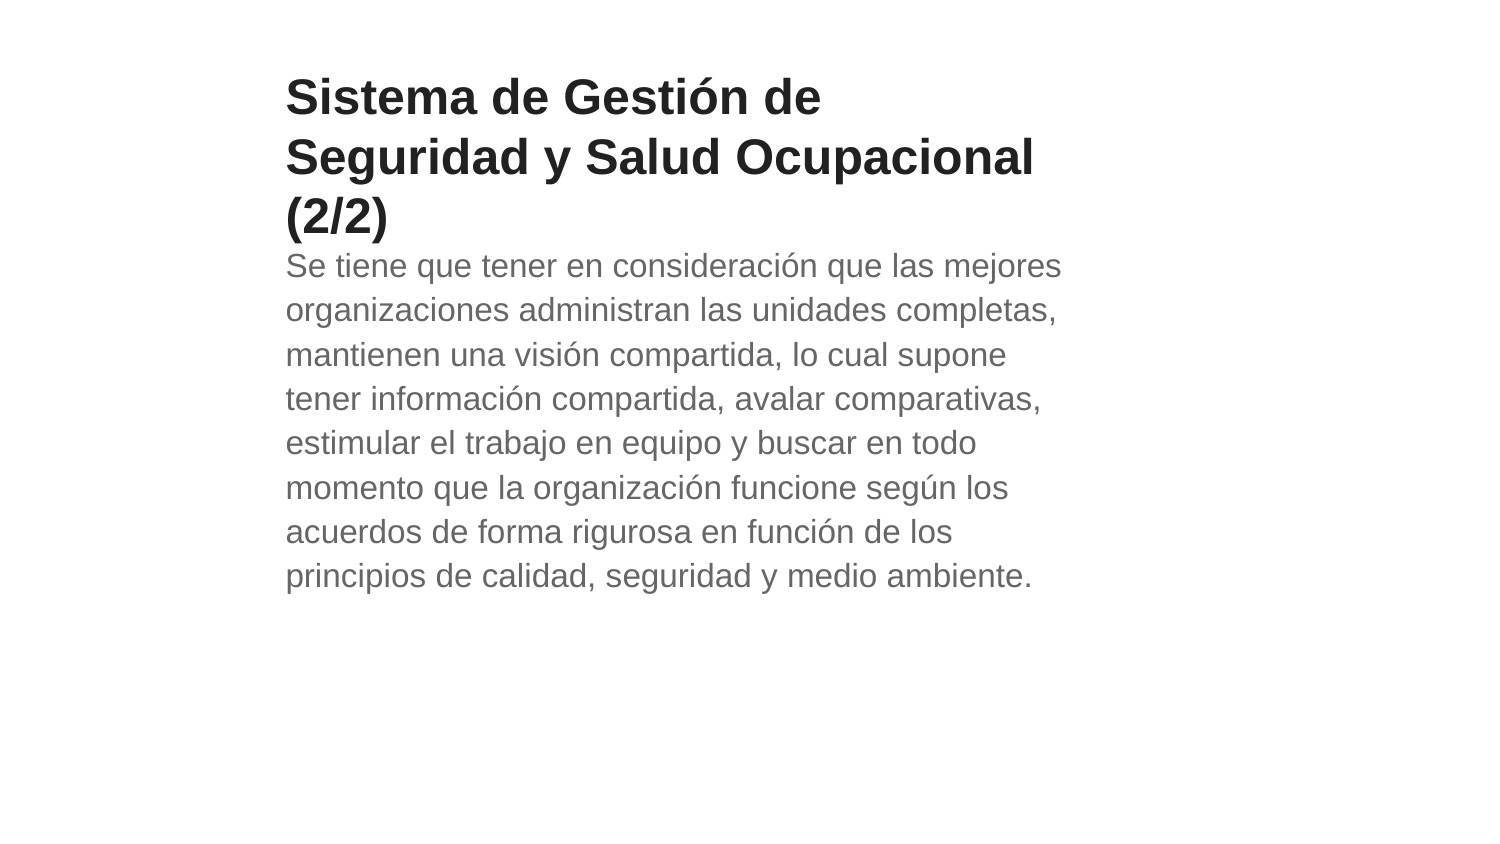

# Sistema de Gestión de Seguridad y Salud Ocupacional (2/2)
Se tiene que tener en consideración que las mejores organizaciones administran las unidades completas, mantienen una visión compartida, lo cual supone tener información compartida, avalar comparativas, estimular el trabajo en equipo y buscar en todo momento que la organización funcione según los acuerdos de forma rigurosa en función de los principios de calidad, seguridad y medio ambiente.